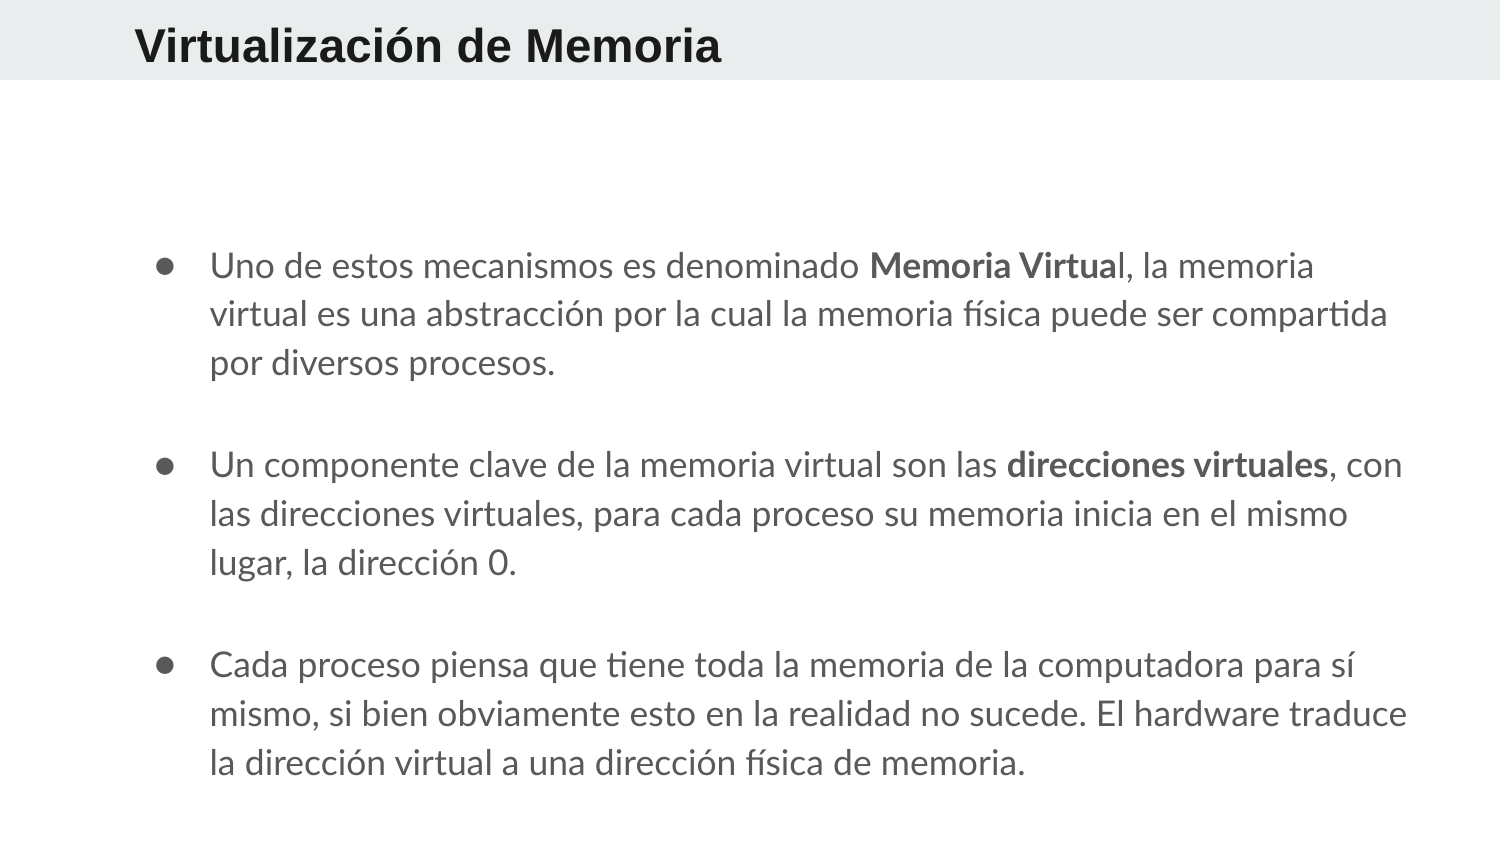

# Virtualización de Memoria
Uno de estos mecanismos es denominado Memoria Virtual, la memoria virtual es una abstracción por la cual la memoria física puede ser compartida por diversos procesos.

Un componente clave de la memoria virtual son las direcciones virtuales, con las direcciones virtuales, para cada proceso su memoria inicia en el mismo lugar, la dirección 0.

Cada proceso piensa que tiene toda la memoria de la computadora para sí mismo, si bien obviamente esto en la realidad no sucede. El hardware traduce la dirección virtual a una dirección física de memoria.